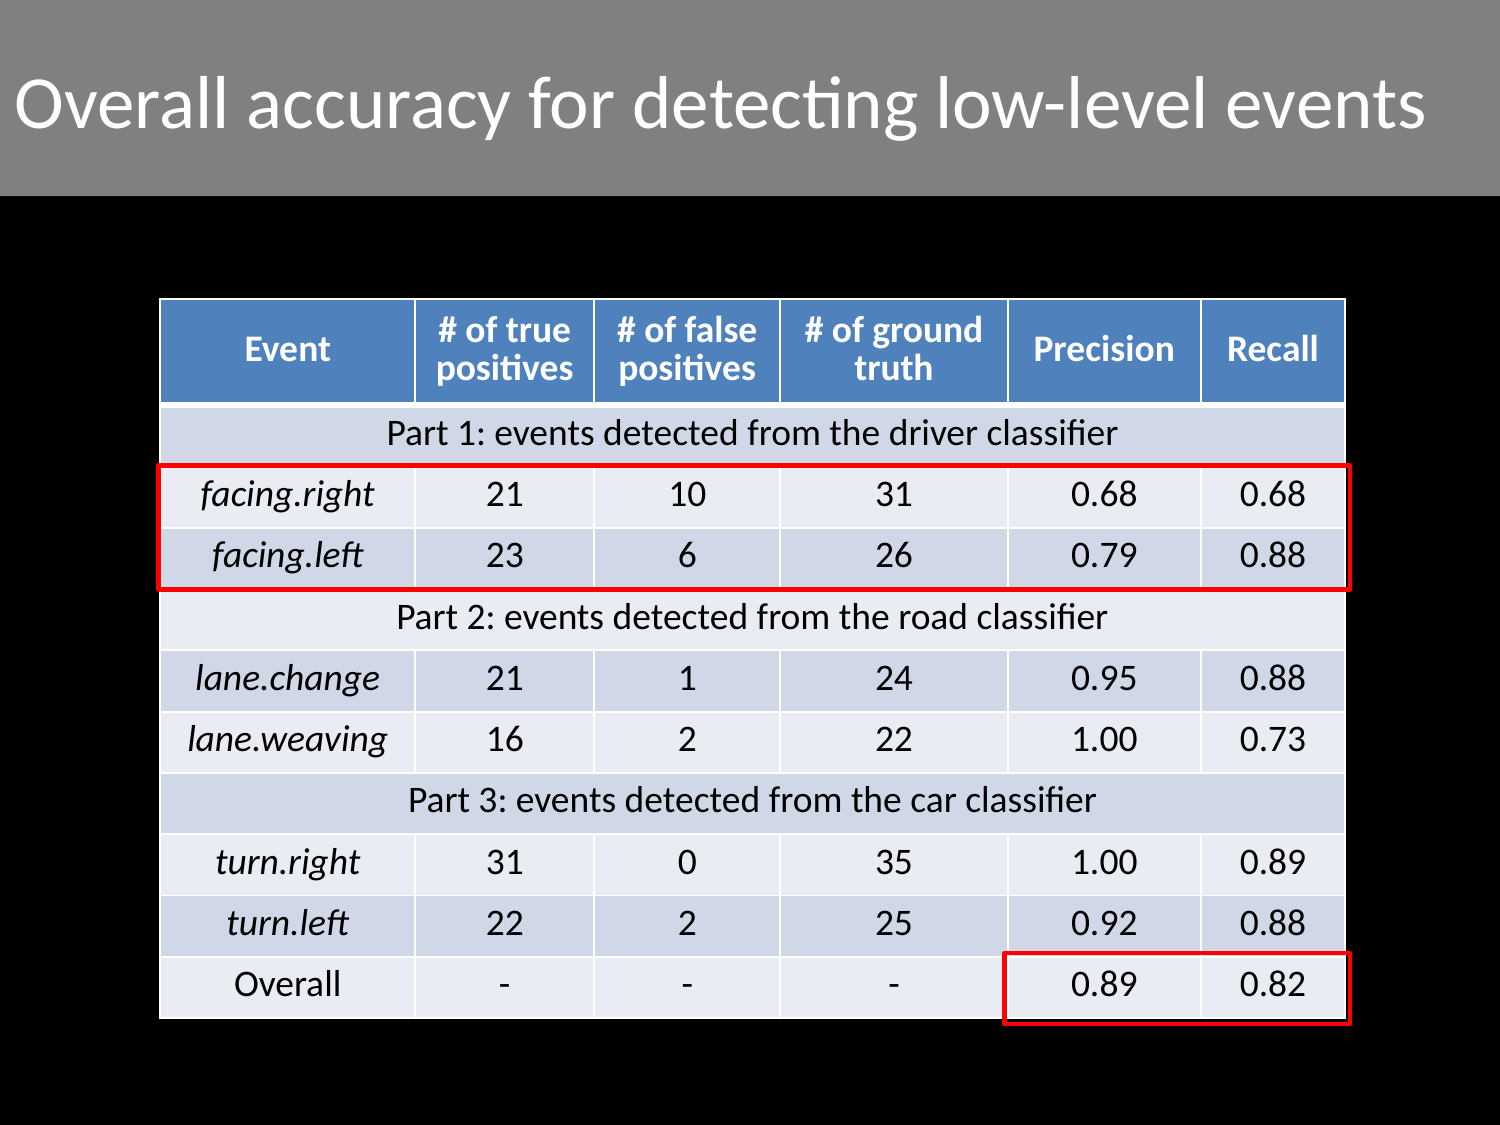

Overall accuracy for detecting low-level events
#

| Event | # of true positives | # of false positives | # of ground truth | Precision | Recall |
| --- | --- | --- | --- | --- | --- |
| Part 1: events detected from the driver classifier |  |  |  |  |  |
| facing.right | 21 | 10 | 31 | 0.68 | 0.68 |
| facing.left | 23 | 6 | 26 | 0.79 | 0.88 |
| Part 2: events detected from the road classifier |  |  |  |  |  |
| lane.change | 21 | 1 | 24 | 0.95 | 0.88 |
| lane.weaving | 16 | 2 | 22 | 1.00 | 0.73 |
| Part 3: events detected from the car classifier |  |  |  |  |  |
| turn.right | 31 | 0 | 35 | 1.00 | 0.89 |
| turn.left | 22 | 2 | 25 | 0.92 | 0.88 |
| Overall | - | - | - | 0.89 | 0.82 |